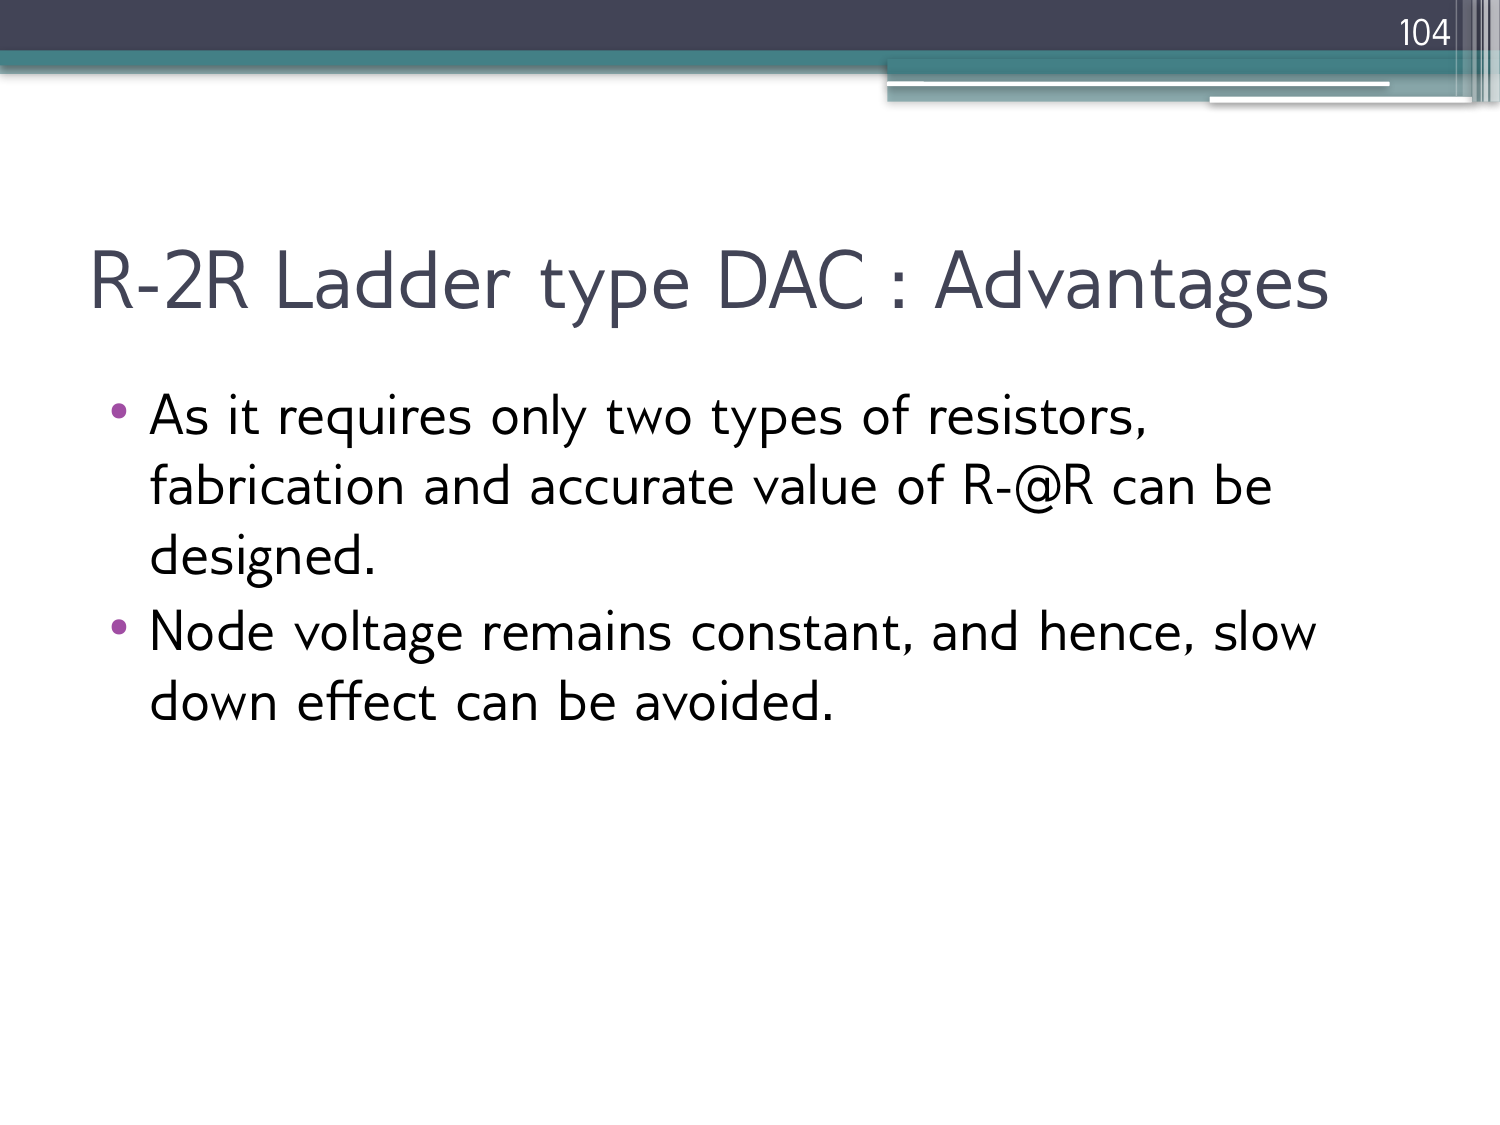

104
# R-2R Ladder type DAC : Advantages
As it requires only two types of resistors, fabrication and accurate value of R-@R can be designed.
Node voltage remains constant, and hence, slow down effect can be avoided.